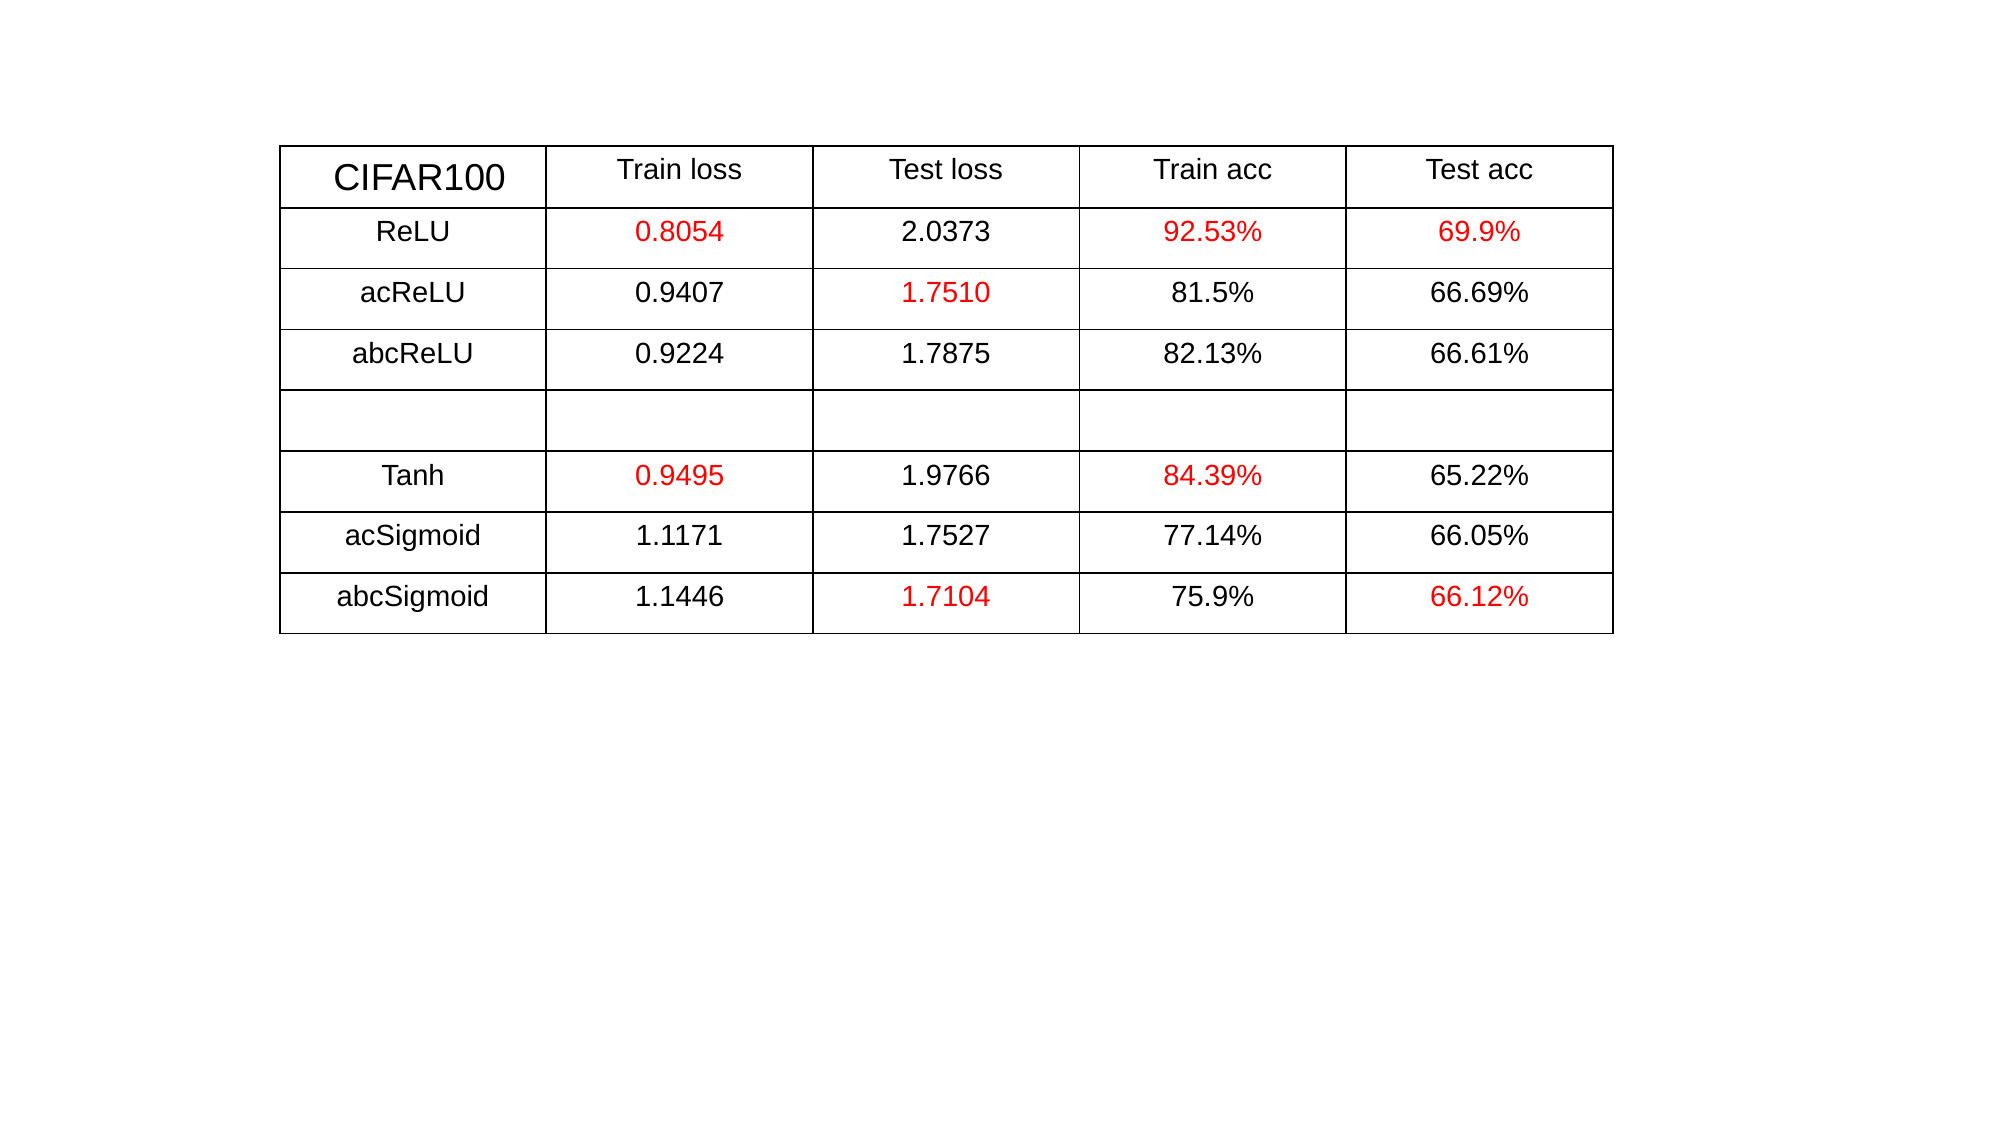

|  | Train loss | Test loss | Train acc | Test acc |
| --- | --- | --- | --- | --- |
| ReLU | 0.8054 | 2.0373 | 92.53% | 69.9% |
| acReLU | 0.9407 | 1.7510 | 81.5% | 66.69% |
| abcReLU | 0.9224 | 1.7875 | 82.13% | 66.61% |
|  |  |  |  |  |
| Tanh | 0.9495 | 1.9766 | 84.39% | 65.22% |
| acSigmoid | 1.1171 | 1.7527 | 77.14% | 66.05% |
| abcSigmoid | 1.1446 | 1.7104 | 75.9% | 66.12% |
CIFAR100